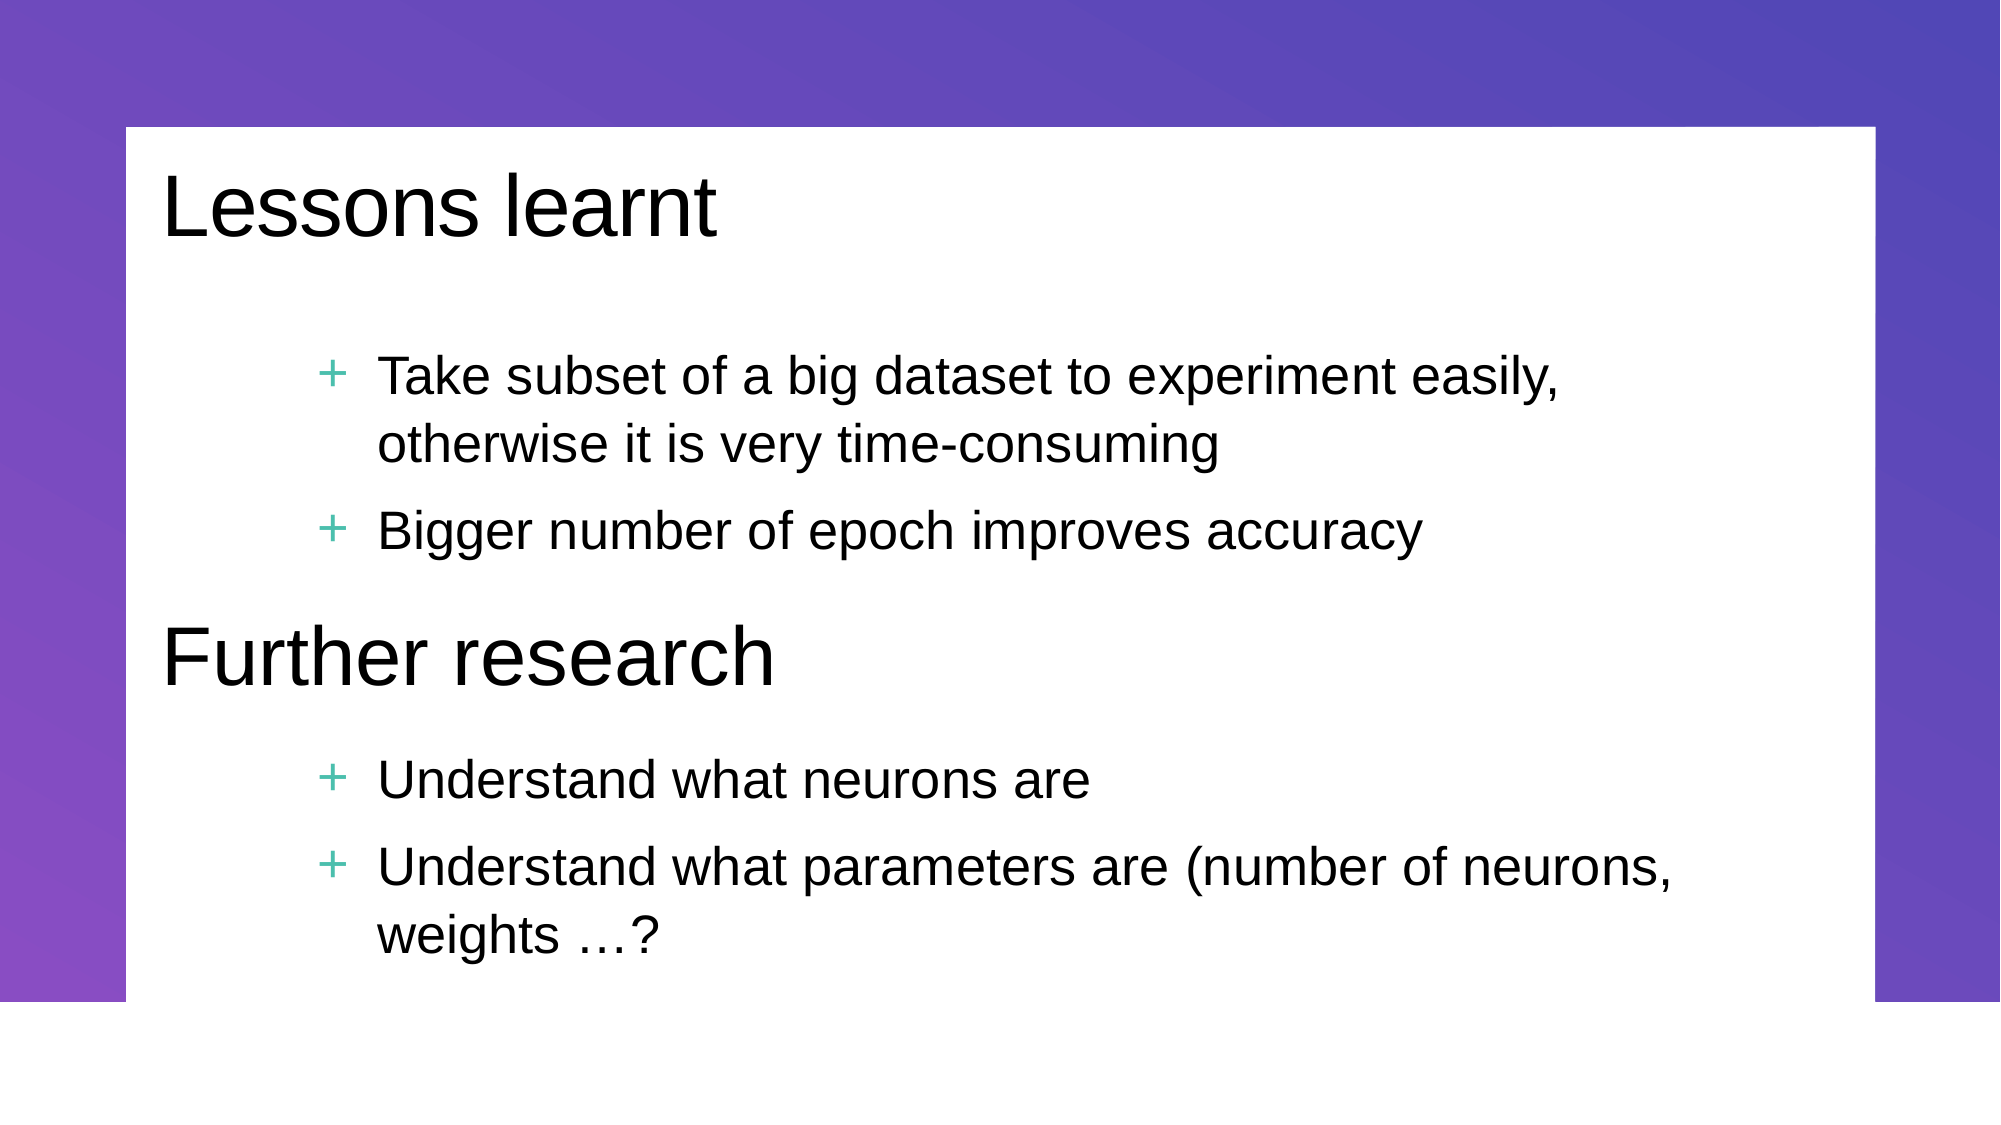

# Lessons learnt
Take subset of a big dataset to experiment easily, otherwise it is very time-consuming
Bigger number of epoch improves accuracy
Further research
Understand what neurons are
Understand what parameters are (number of neurons, weights …?